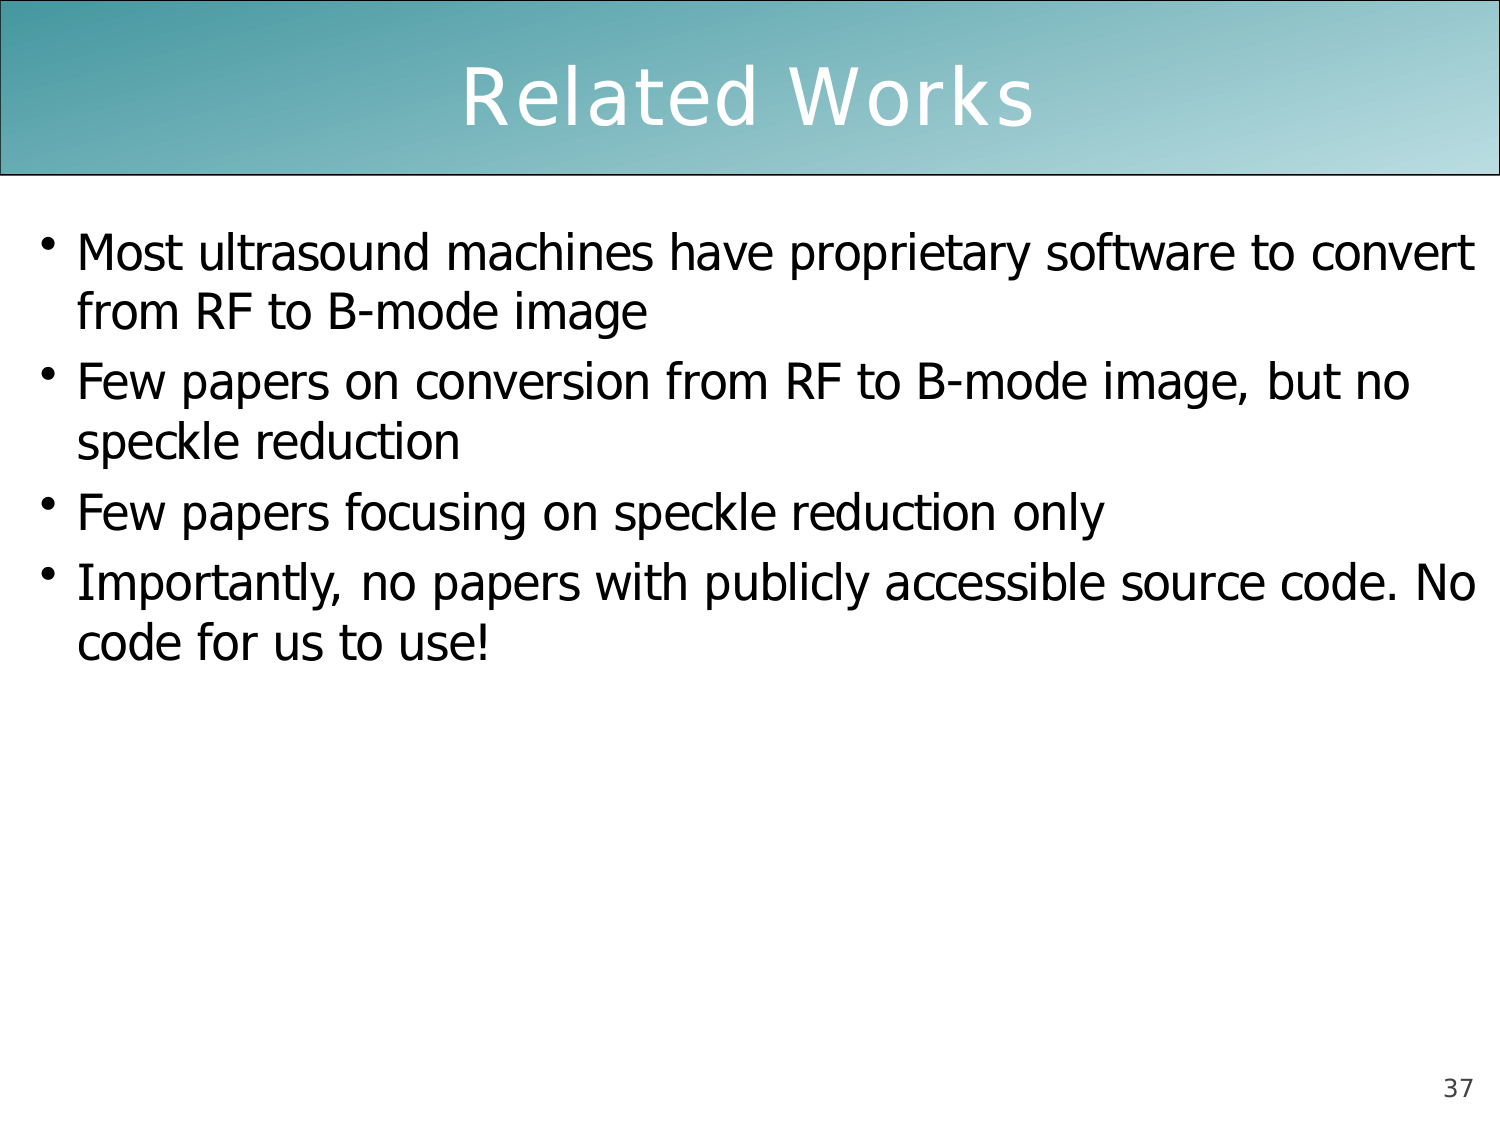

# Related Works
Most ultrasound machines have proprietary software to convert from RF to B-mode image
Few papers on conversion from RF to B-mode image, but no speckle reduction
Few papers focusing on speckle reduction only
Importantly, no papers with publicly accessible source code. No code for us to use!